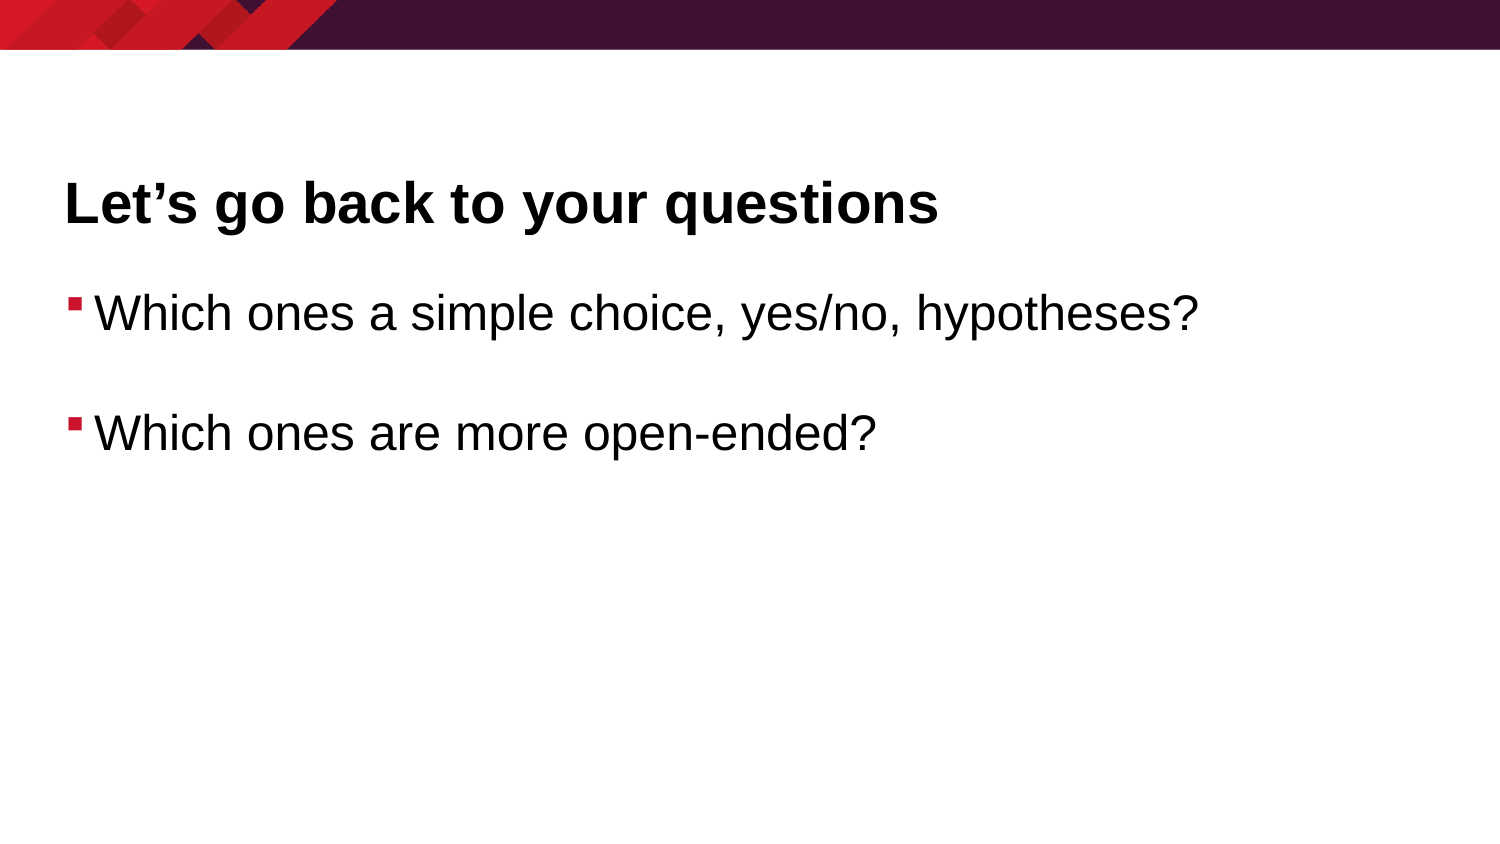

# Let’s go back to your questions
Which ones a simple choice, yes/no, hypotheses?

Which ones are more open-ended?